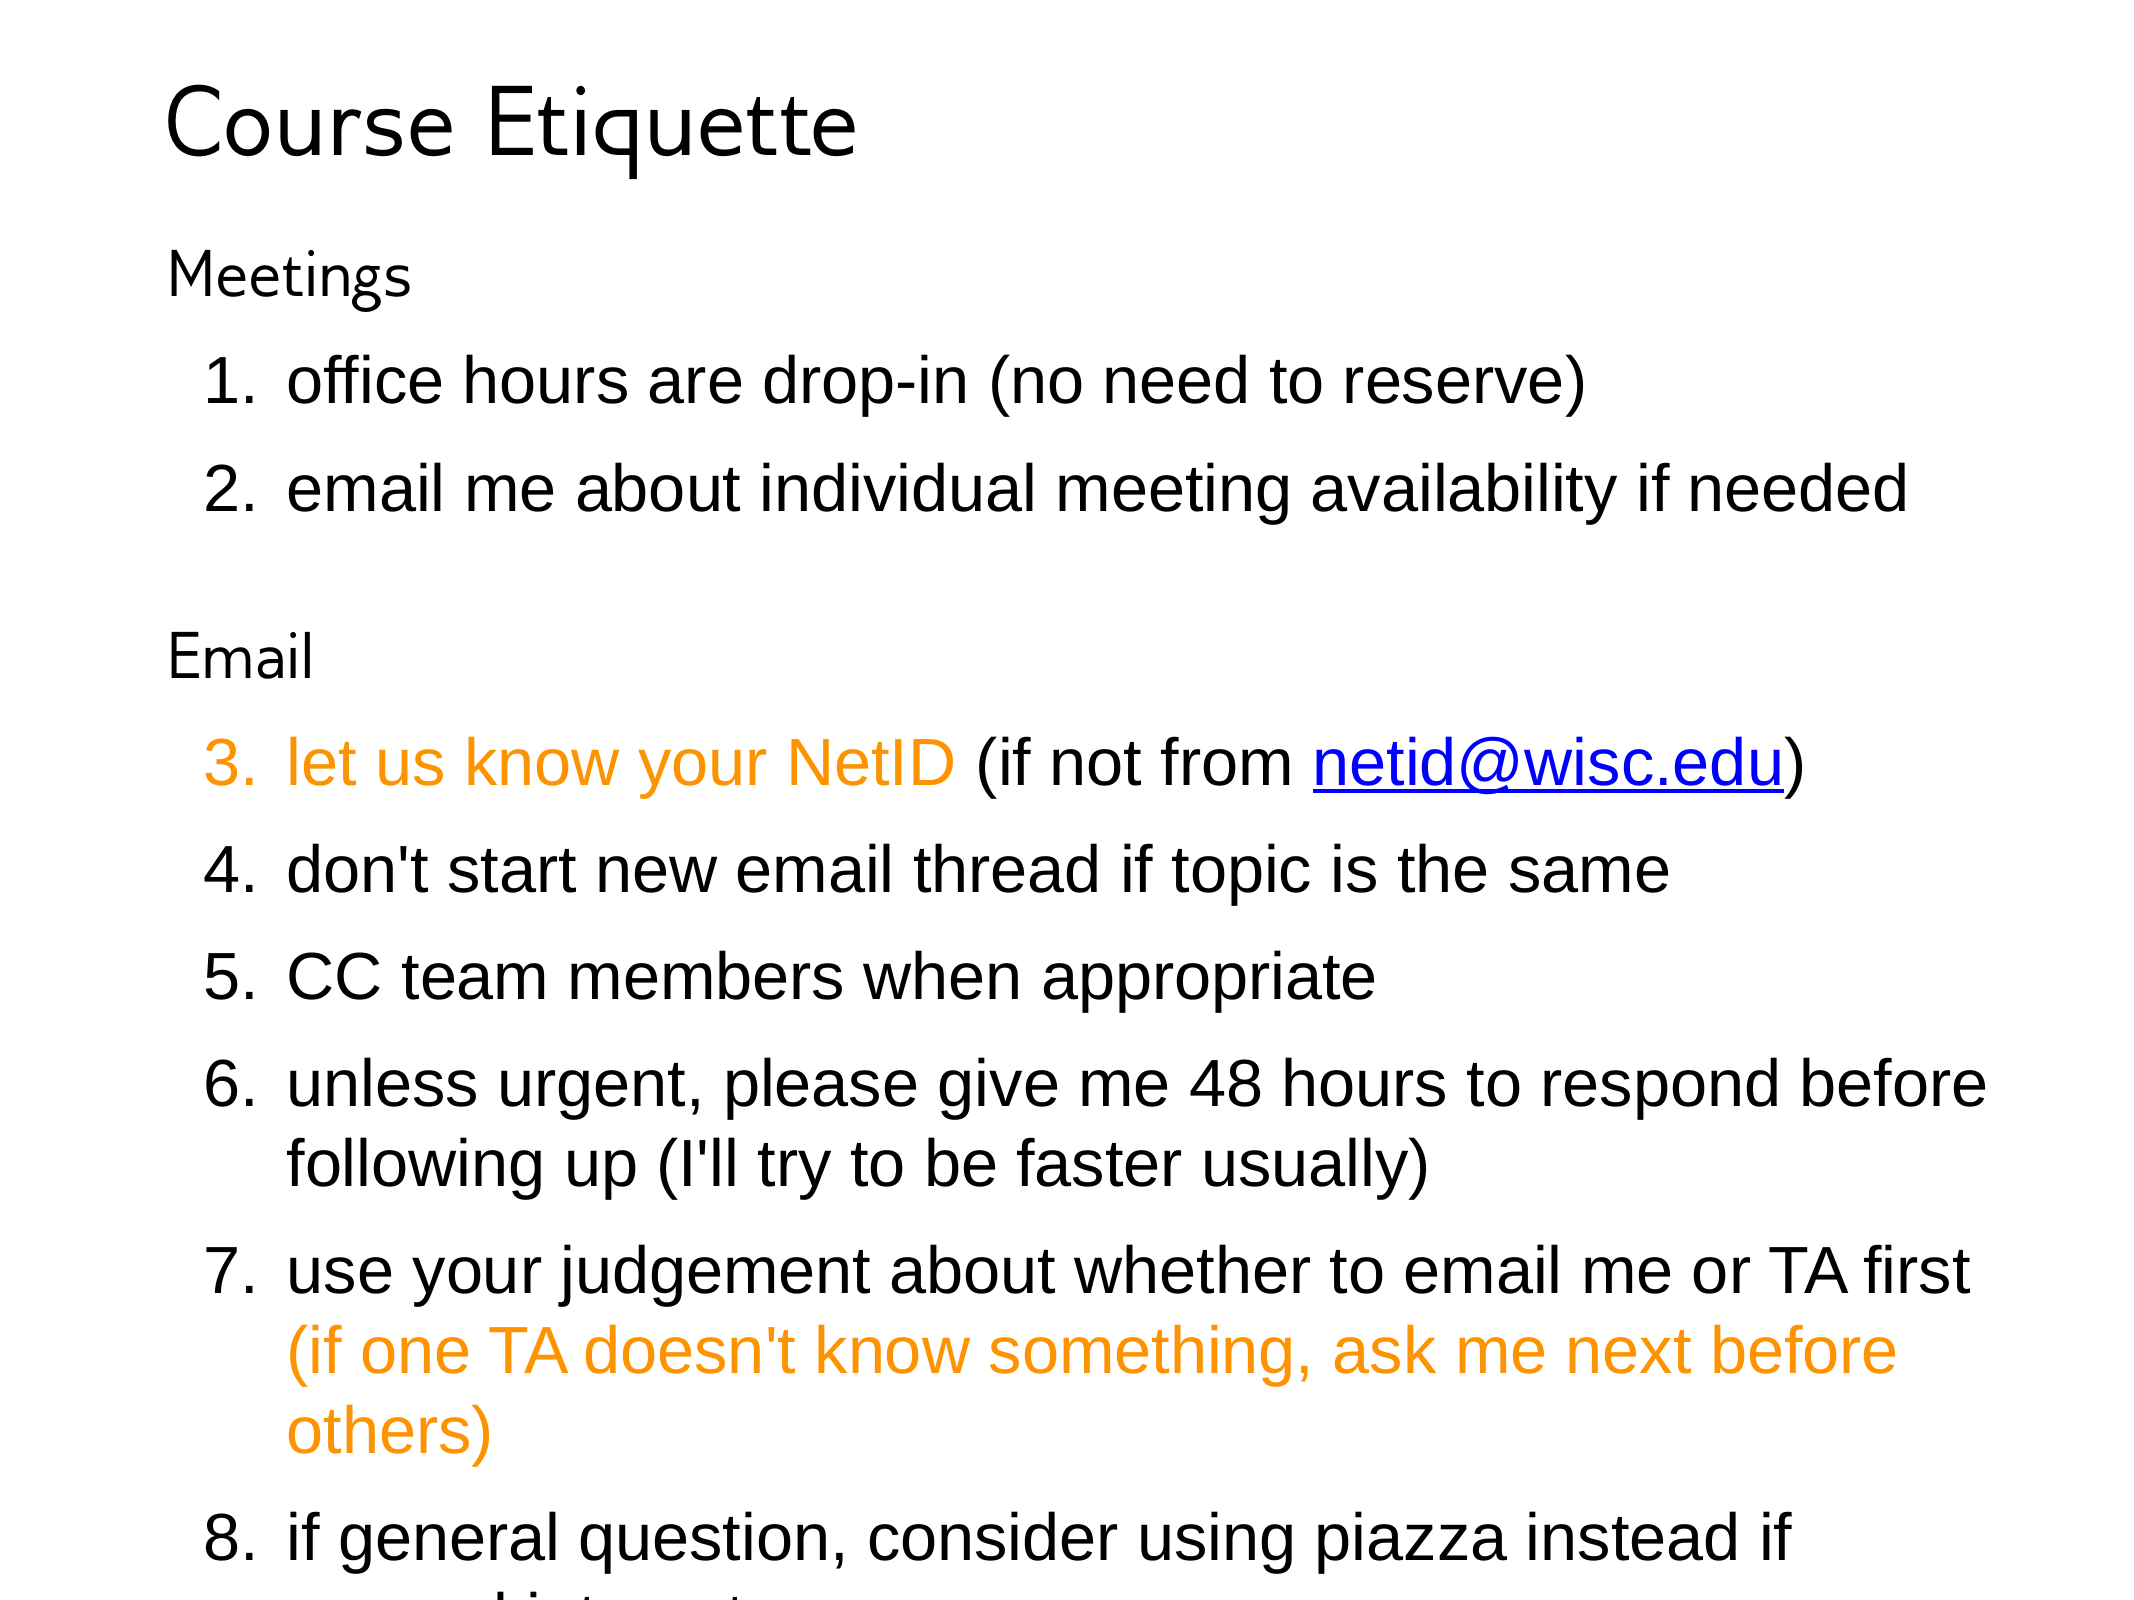

# Course Etiquette
Meetings
office hours are drop-in (no need to reserve)
email me about individual meeting availability if needed
Email
let us know your NetID (if not from netid@wisc.edu)
don't start new email thread if topic is the same
CC team members when appropriate
unless urgent, please give me 48 hours to respond before following up (I'll try to be faster usually)
use your judgement about whether to email me or TA first
(if one TA doesn't know something, ask me next before others)
if general question, consider using piazza instead if general interest